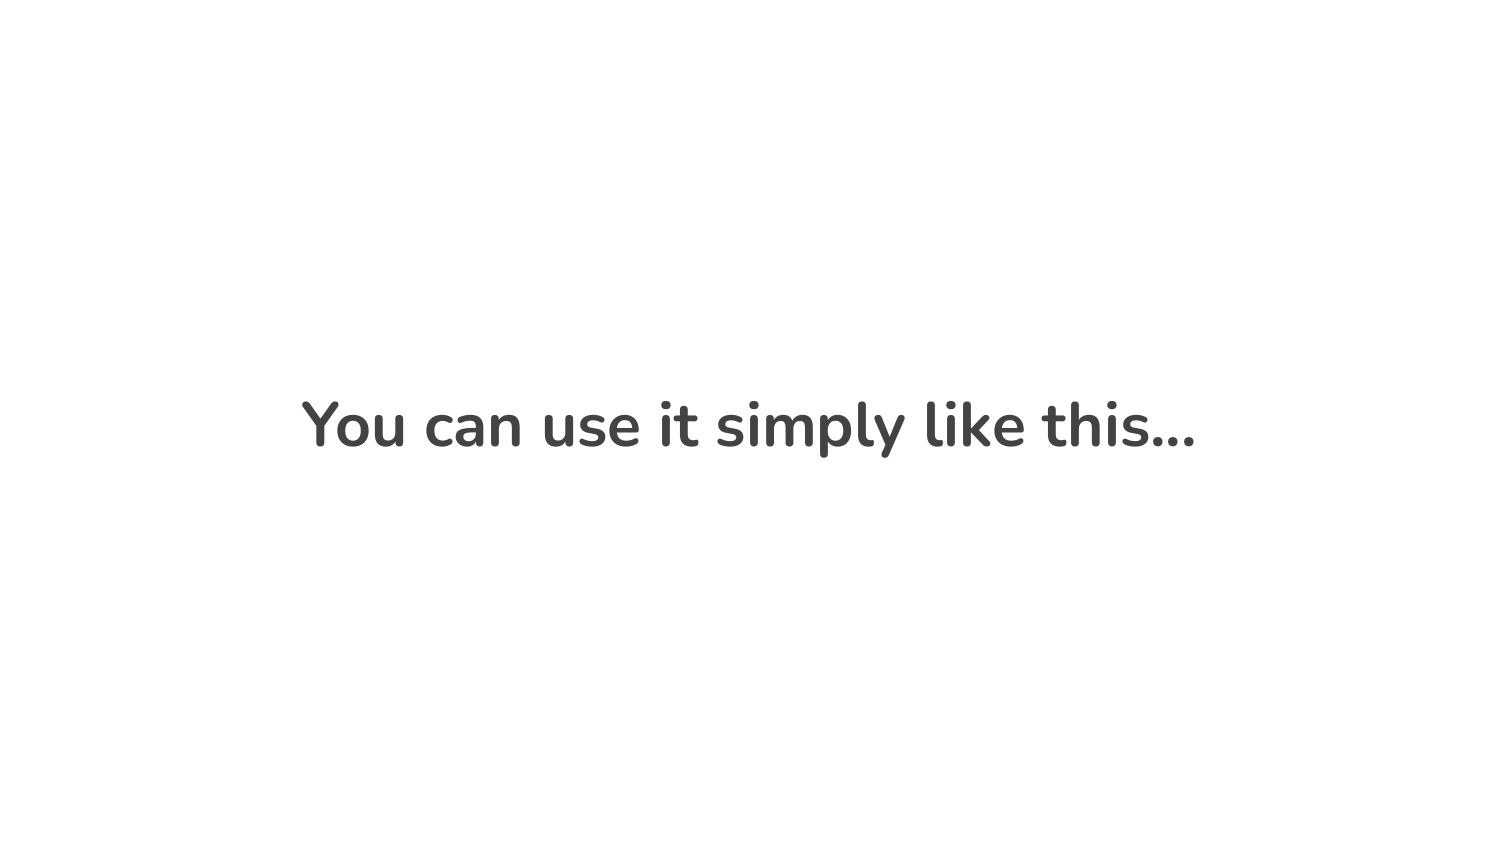

You can use it simply like this...